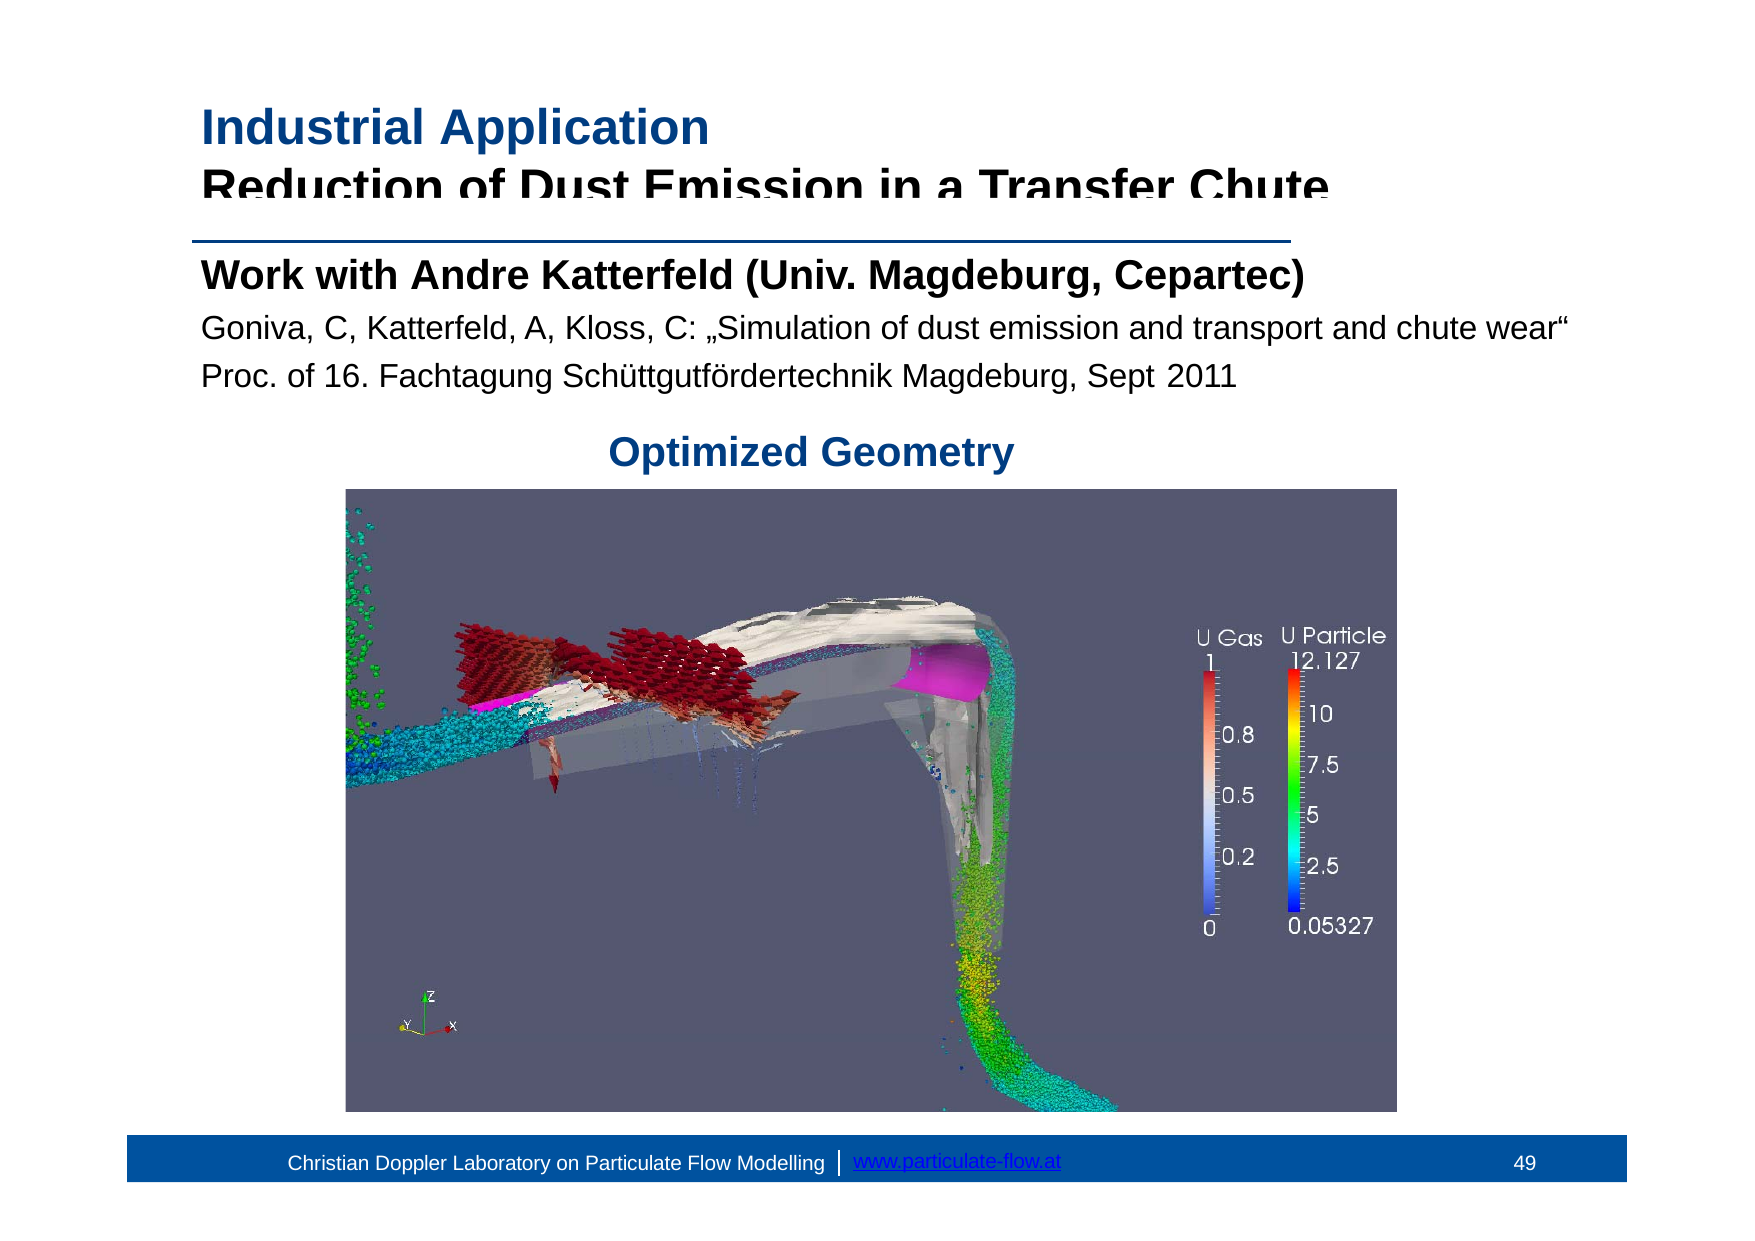

# Industrial Application
Reduction of Dust Emission in a Transfer Chute

Work with Andre Katterfeld (Univ. Magdeburg, Cepartec)
Goniva, C, Katterfeld, A, Kloss, C: „Simulation of dust emission and transport and chute wear“  Proc. of 16. Fachtagung Schüttgutfördertechnik Magdeburg, Sept 2011
Optimized Geometry

49
www.particulate-flow.at
Christian Doppler Laboratory on Particulate Flow Modelling